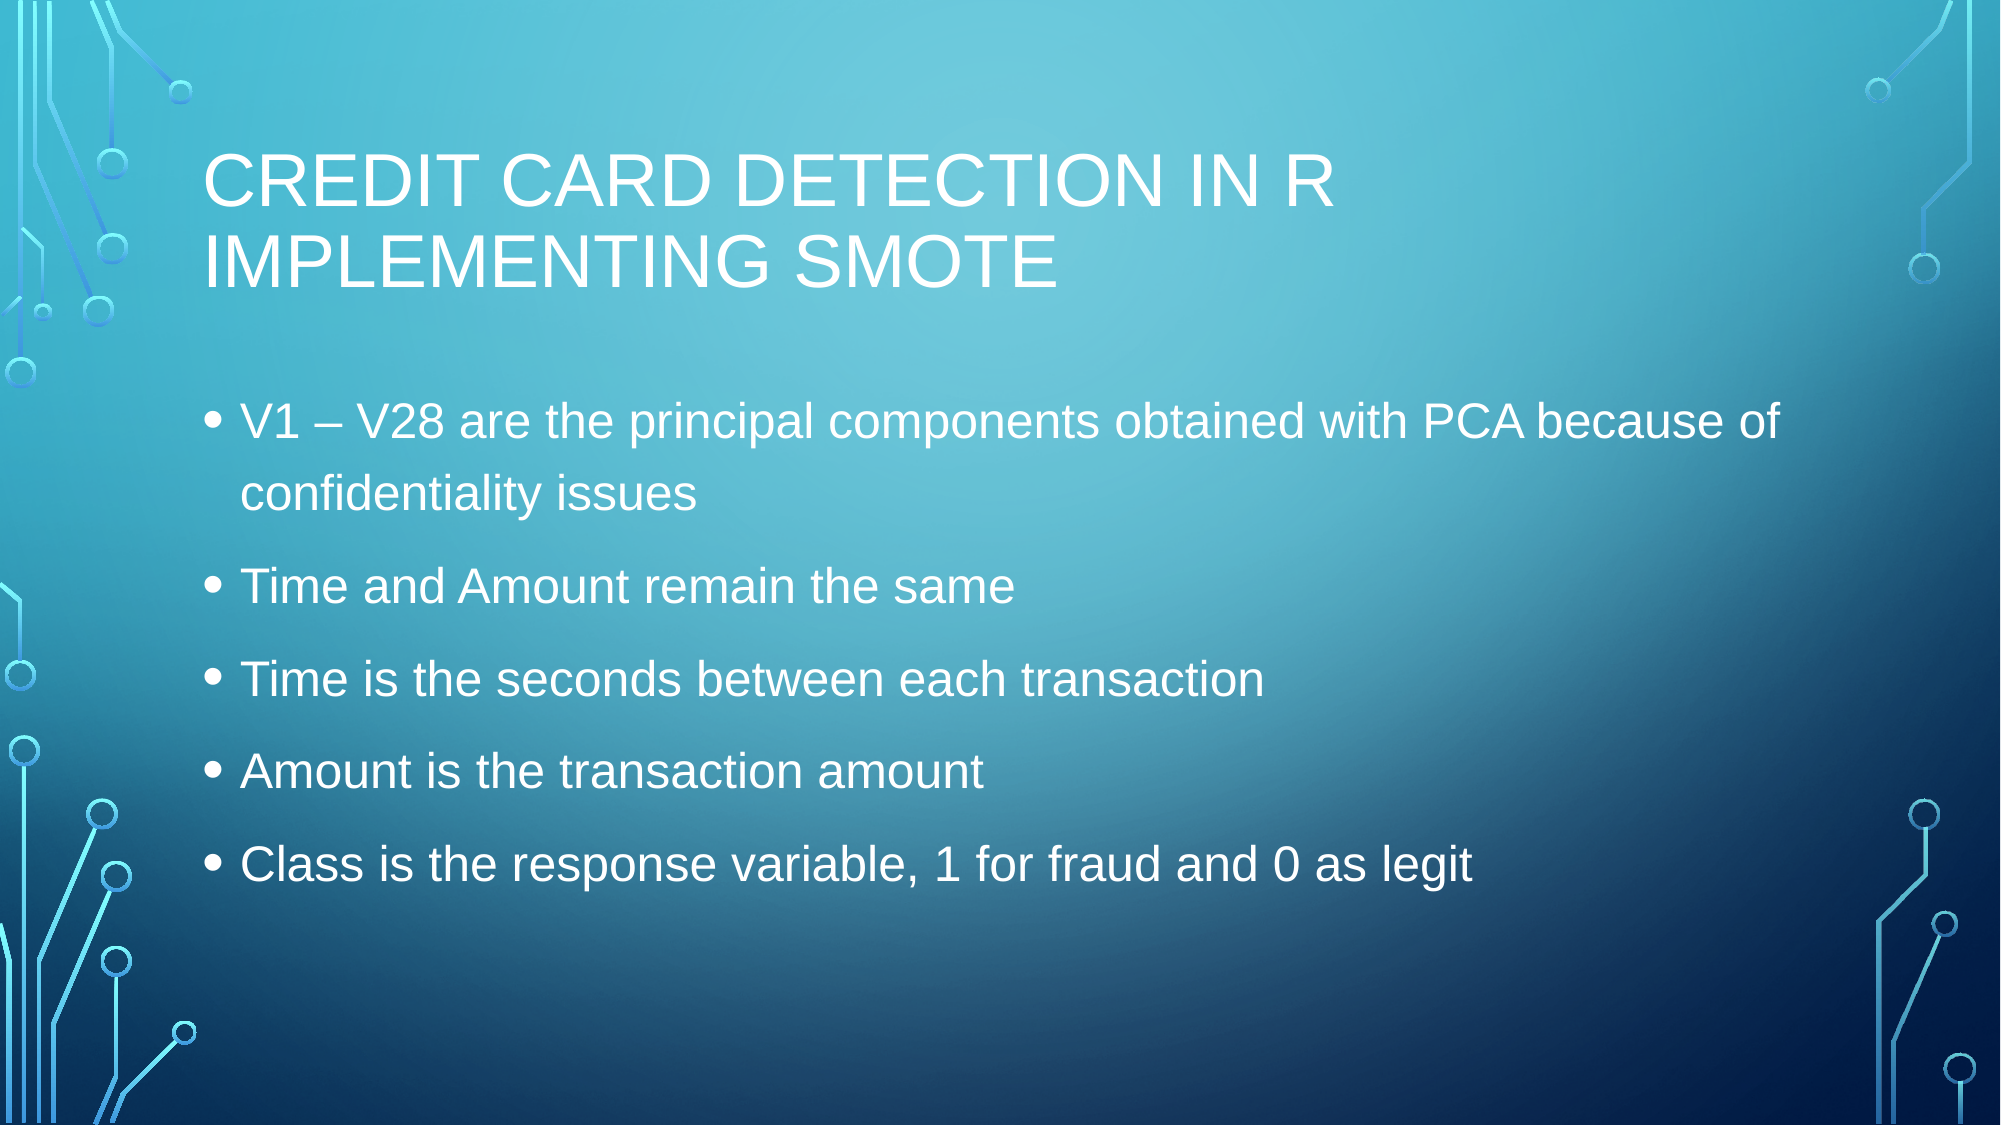

# Credit Card detection in R implementing SMOTE
V1 – V28 are the principal components obtained with PCA because of confidentiality issues
Time and Amount remain the same
Time is the seconds between each transaction
Amount is the transaction amount
Class is the response variable, 1 for fraud and 0 as legit